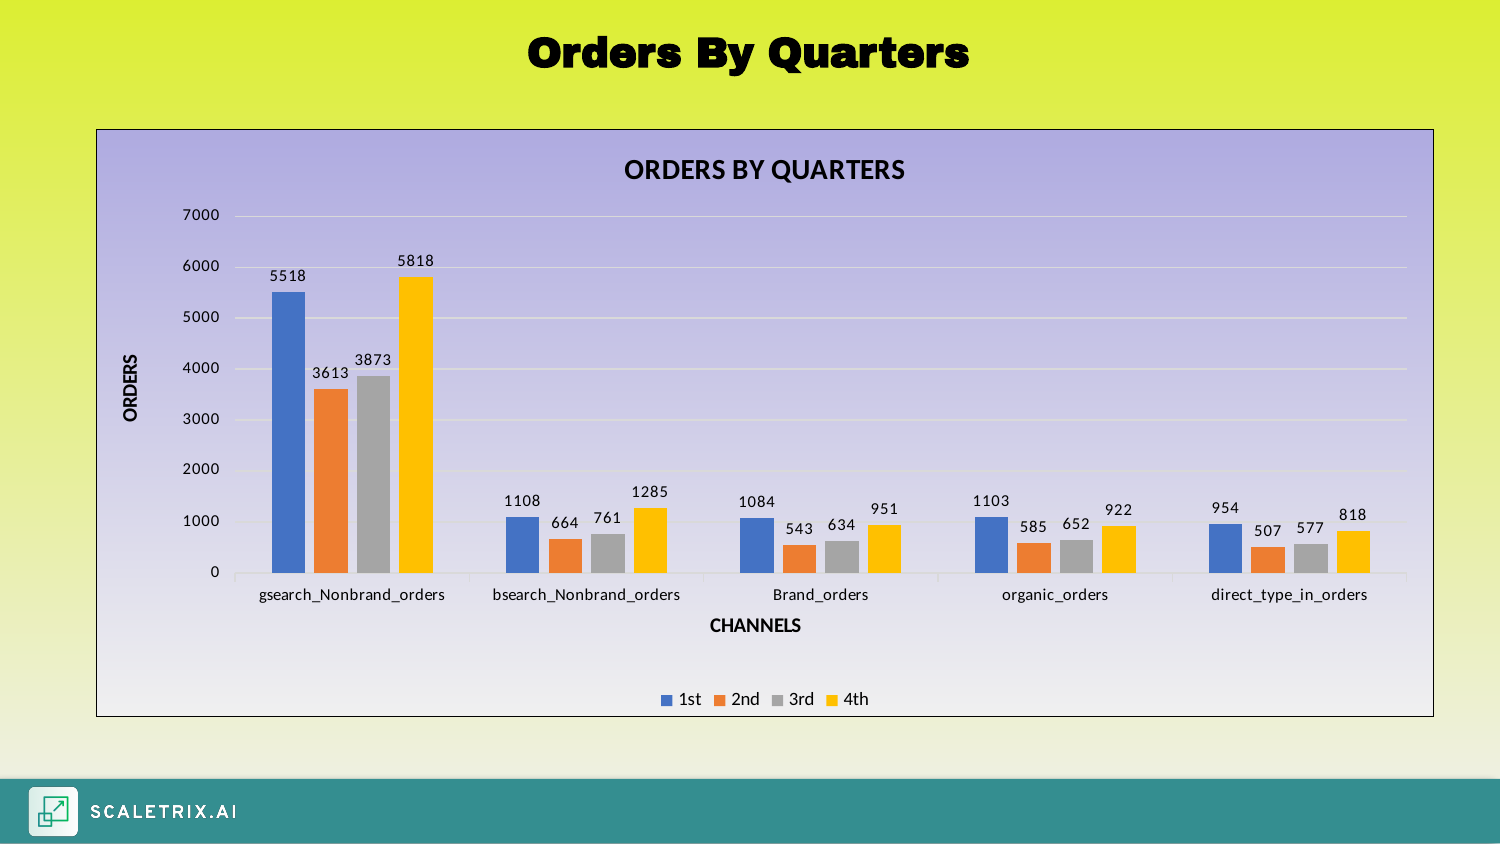

Orders By Quarters

### Chart: ORDERS BY QUARTERS

| Category | 1st | 2nd | 3rd | 4th |
|---|---|---|---|---|
| gsearch_Nonbrand_orders | 5518.0 | 3613.0 | 3873.0 | 5818.0 |
| bsearch_Nonbrand_orders | 1108.0 | 664.0 | 761.0 | 1285.0 |
| Brand_orders | 1084.0 | 543.0 | 634.0 | 951.0 |
| organic_orders | 1103.0 | 585.0 | 652.0 | 922.0 |
| direct_type_in_orders | 954.0 | 507.0 | 577.0 | 818.0 |